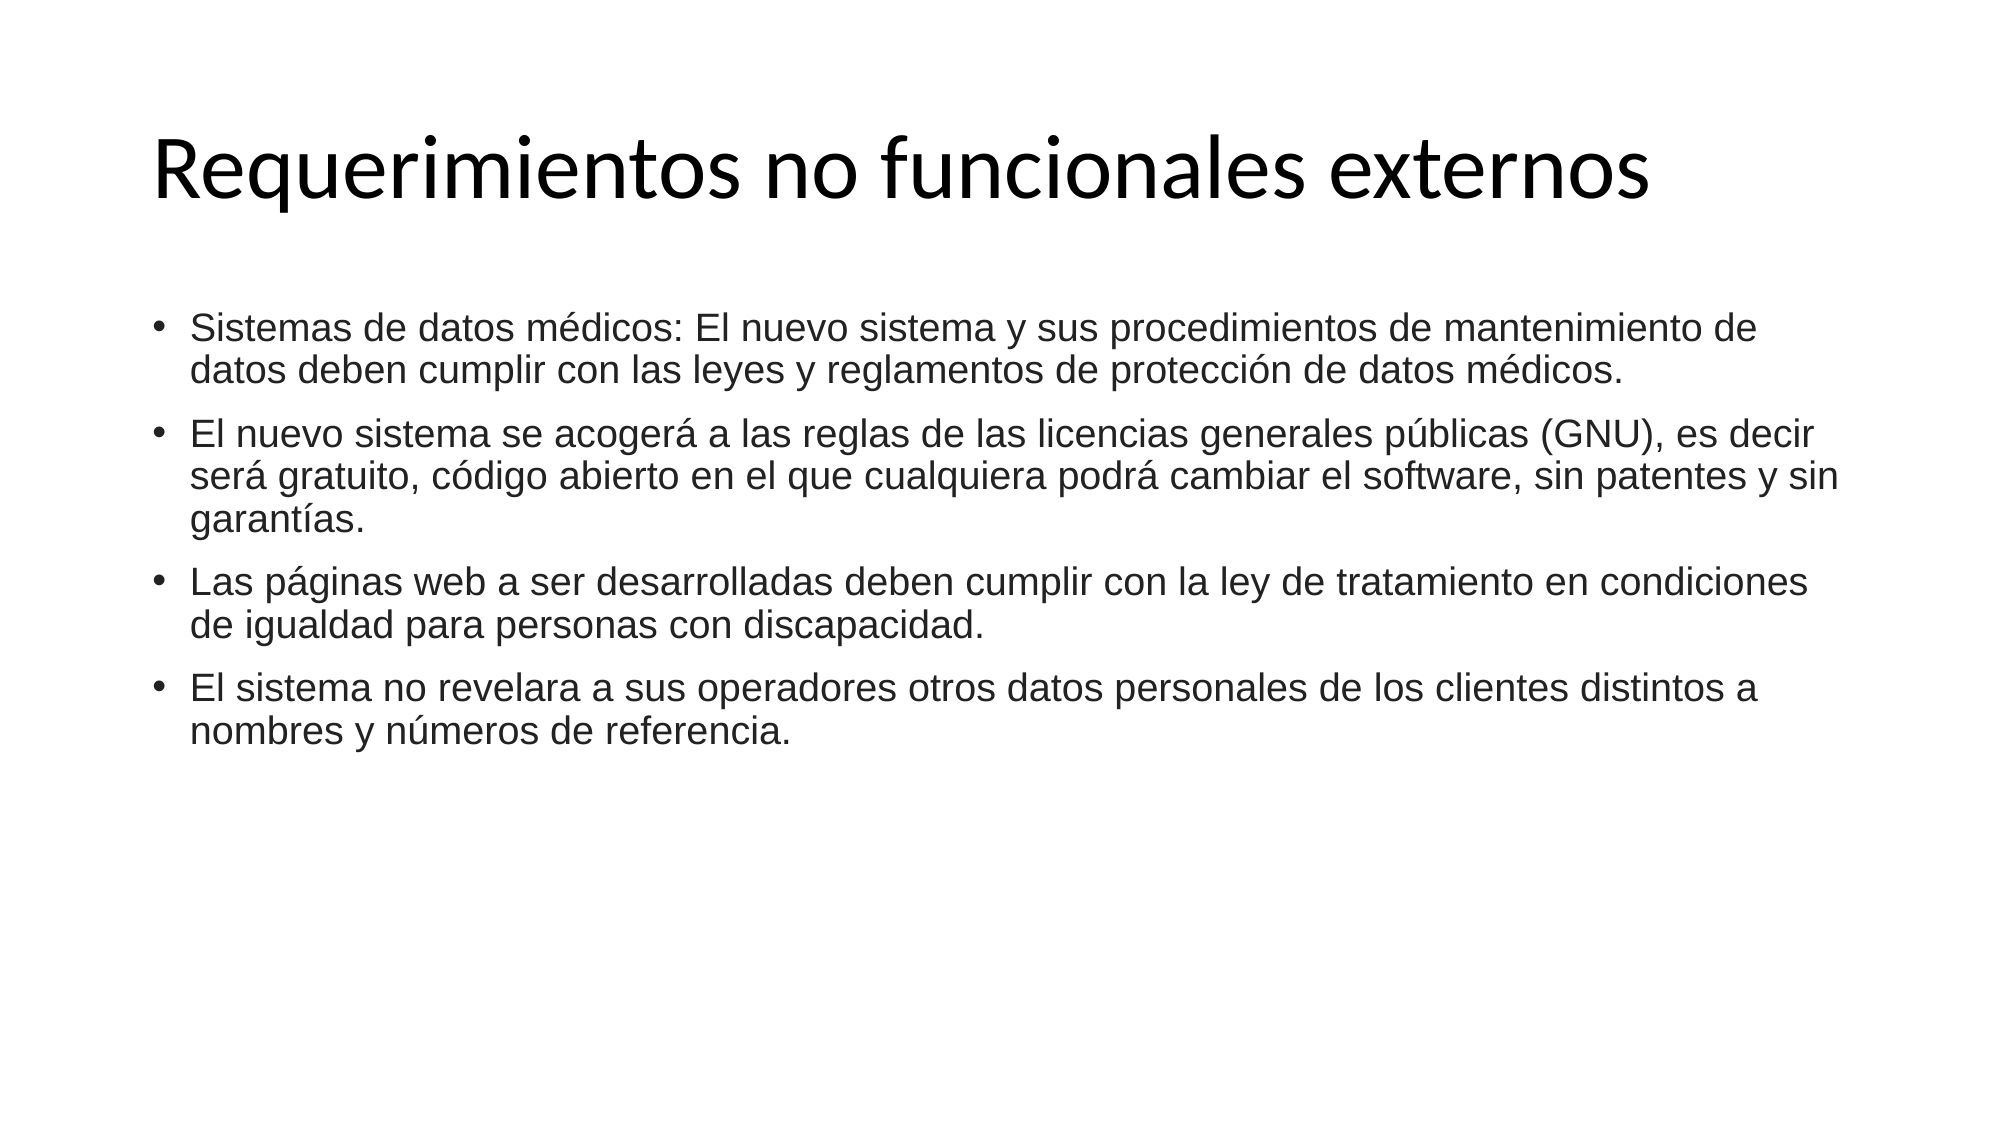

# Requerimientos no funcionales externos
Sistemas de datos médicos: El nuevo sistema y sus procedimientos de mantenimiento de datos deben cumplir con las leyes y reglamentos de protección de datos médicos.
El nuevo sistema se acogerá a las reglas de las licencias generales públicas (GNU), es decir será gratuito, código abierto en el que cualquiera podrá cambiar el software, sin patentes y sin garantías.
Las páginas web a ser desarrolladas deben cumplir con la ley de tratamiento en condiciones de igualdad para personas con discapacidad.
El sistema no revelara a sus operadores otros datos personales de los clientes distintos a nombres y números de referencia.